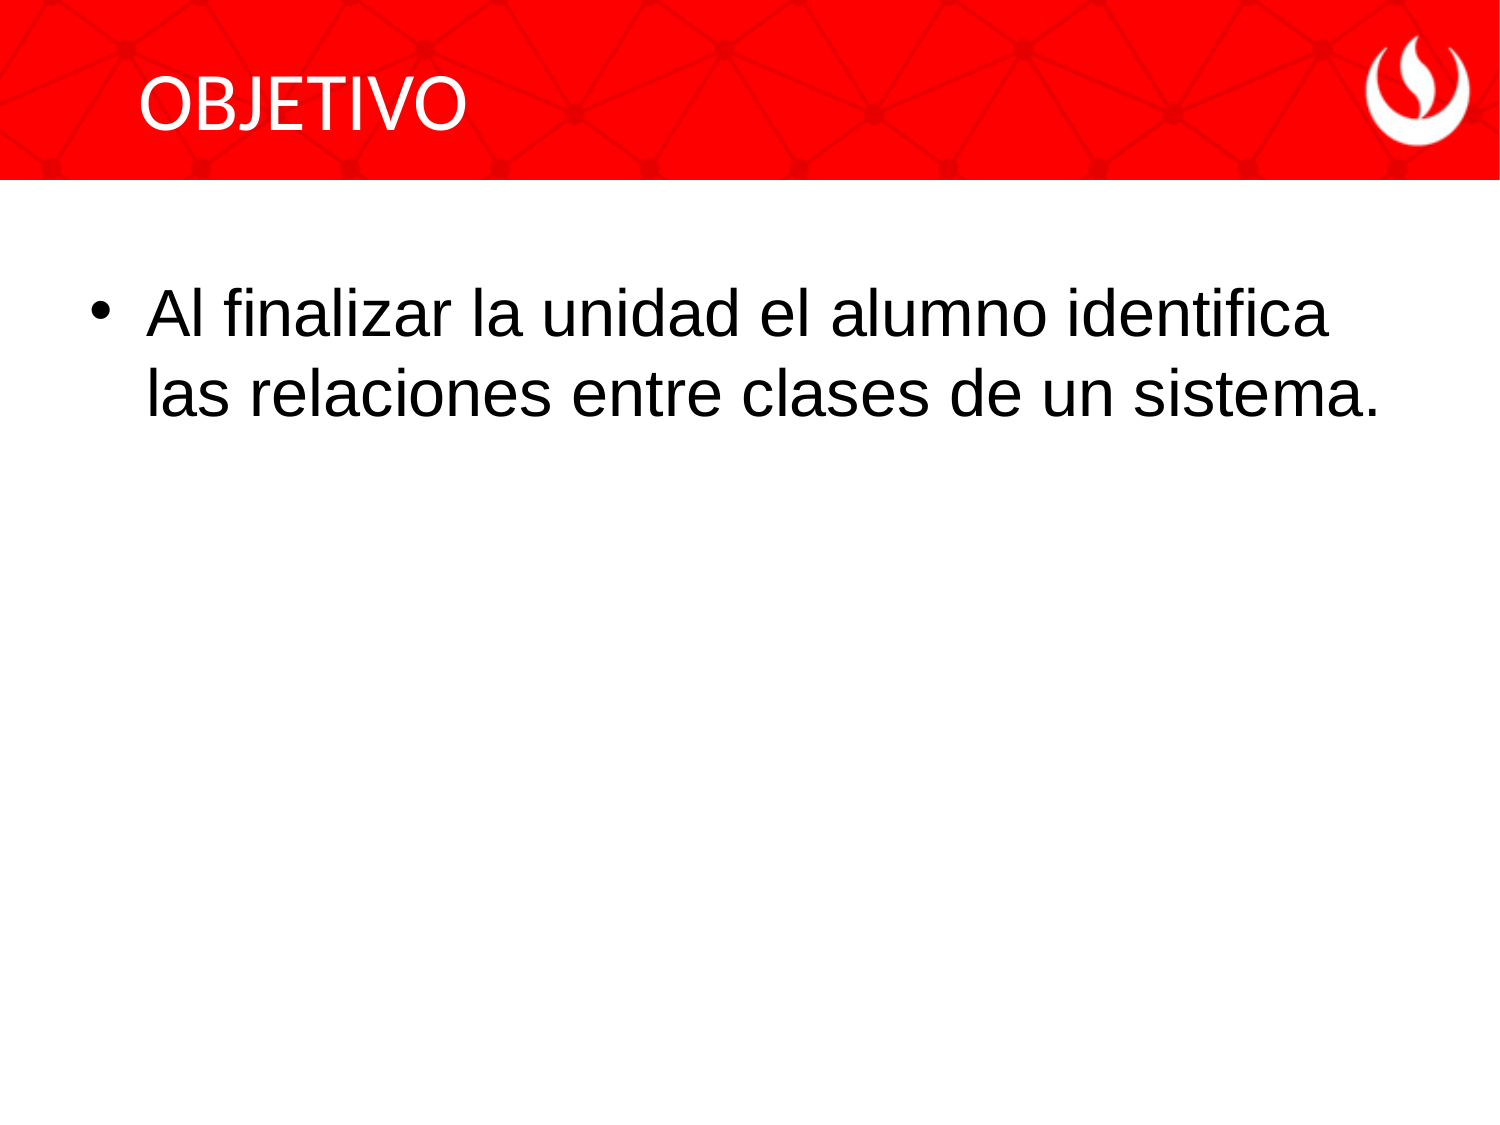

OBJETIVO
Al finalizar la unidad el alumno identifica las relaciones entre clases de un sistema.